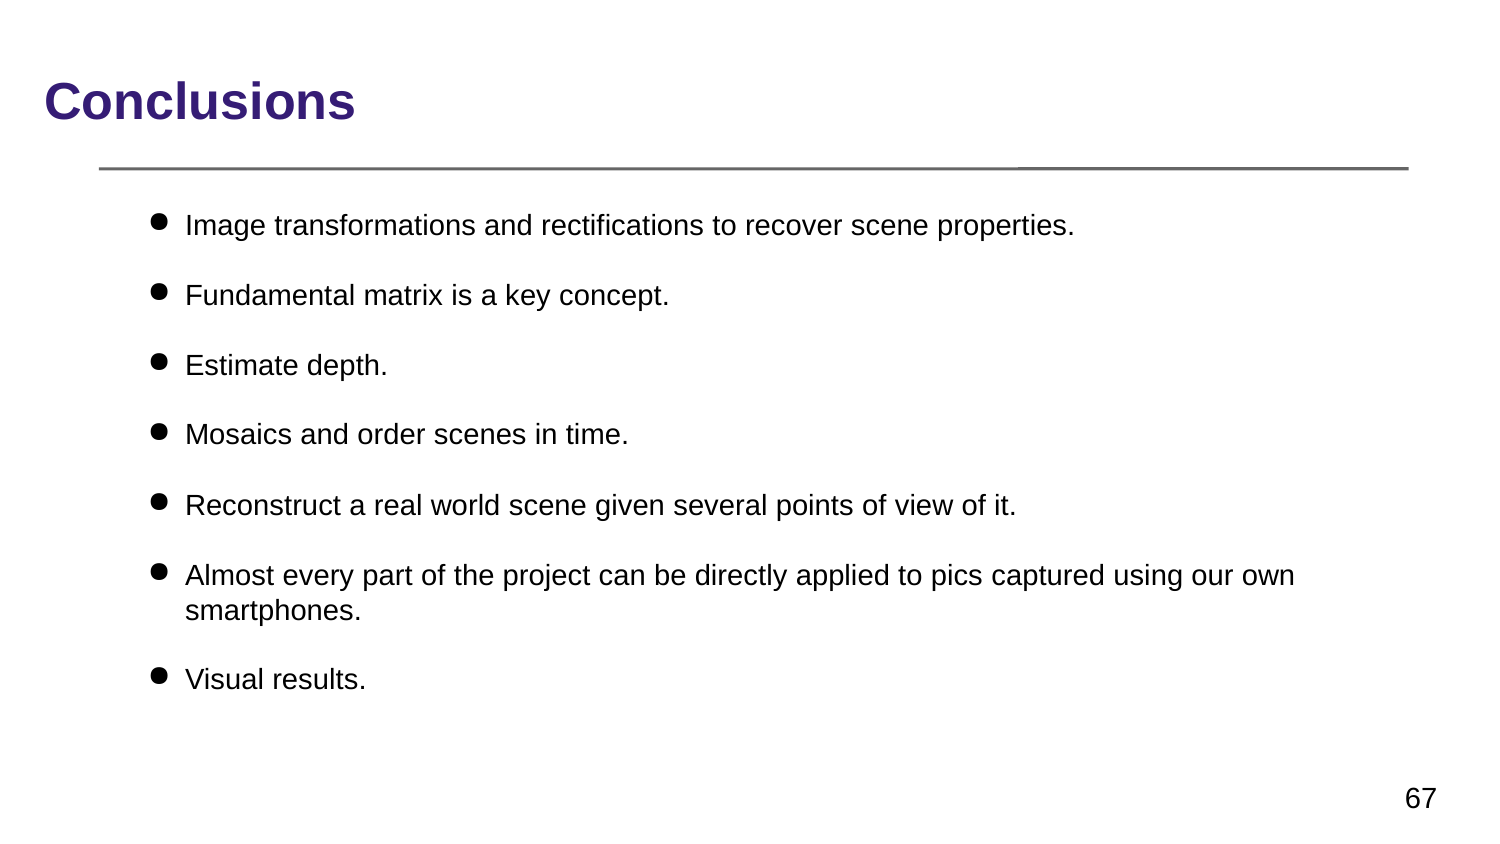

Conclusions
Image transformations and rectifications to recover scene properties.

Fundamental matrix is a key concept.

Estimate depth.

Mosaics and order scenes in time.

Reconstruct a real world scene given several points of view of it.

Almost every part of the project can be directly applied to pics captured using our own smartphones.

Visual results.

67